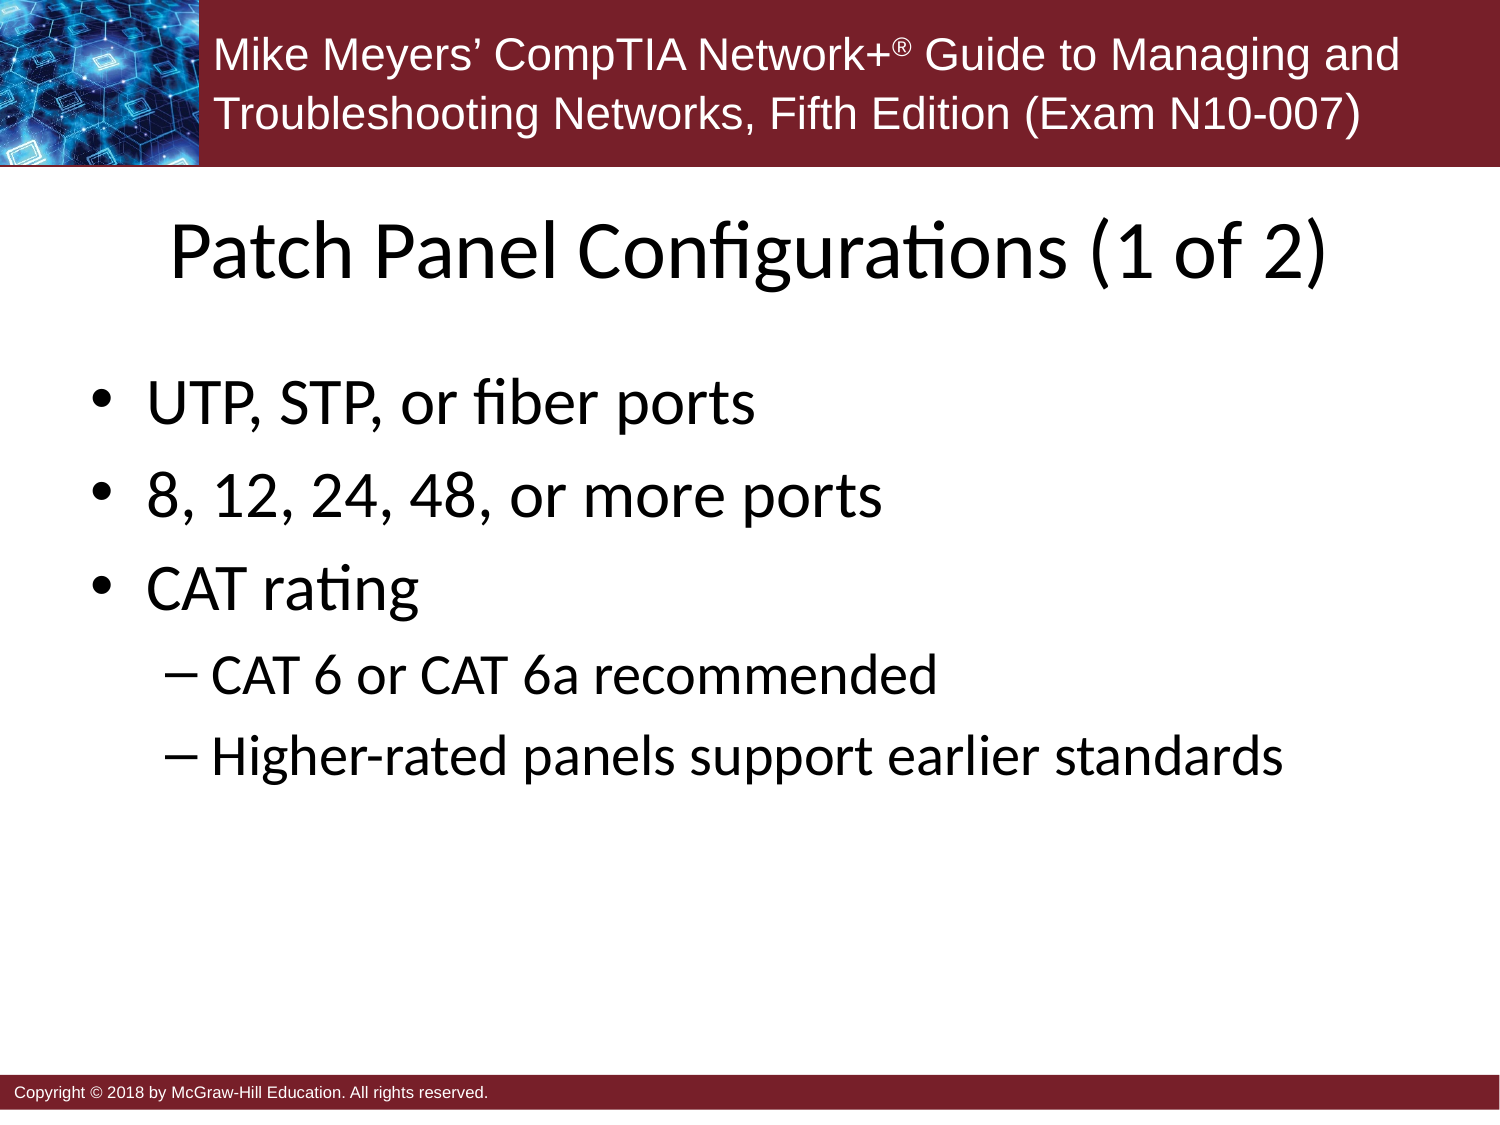

# Patch Panel Configurations (1 of 2)
UTP, STP, or fiber ports
8, 12, 24, 48, or more ports
CAT rating
CAT 6 or CAT 6a recommended
Higher-rated panels support earlier standards